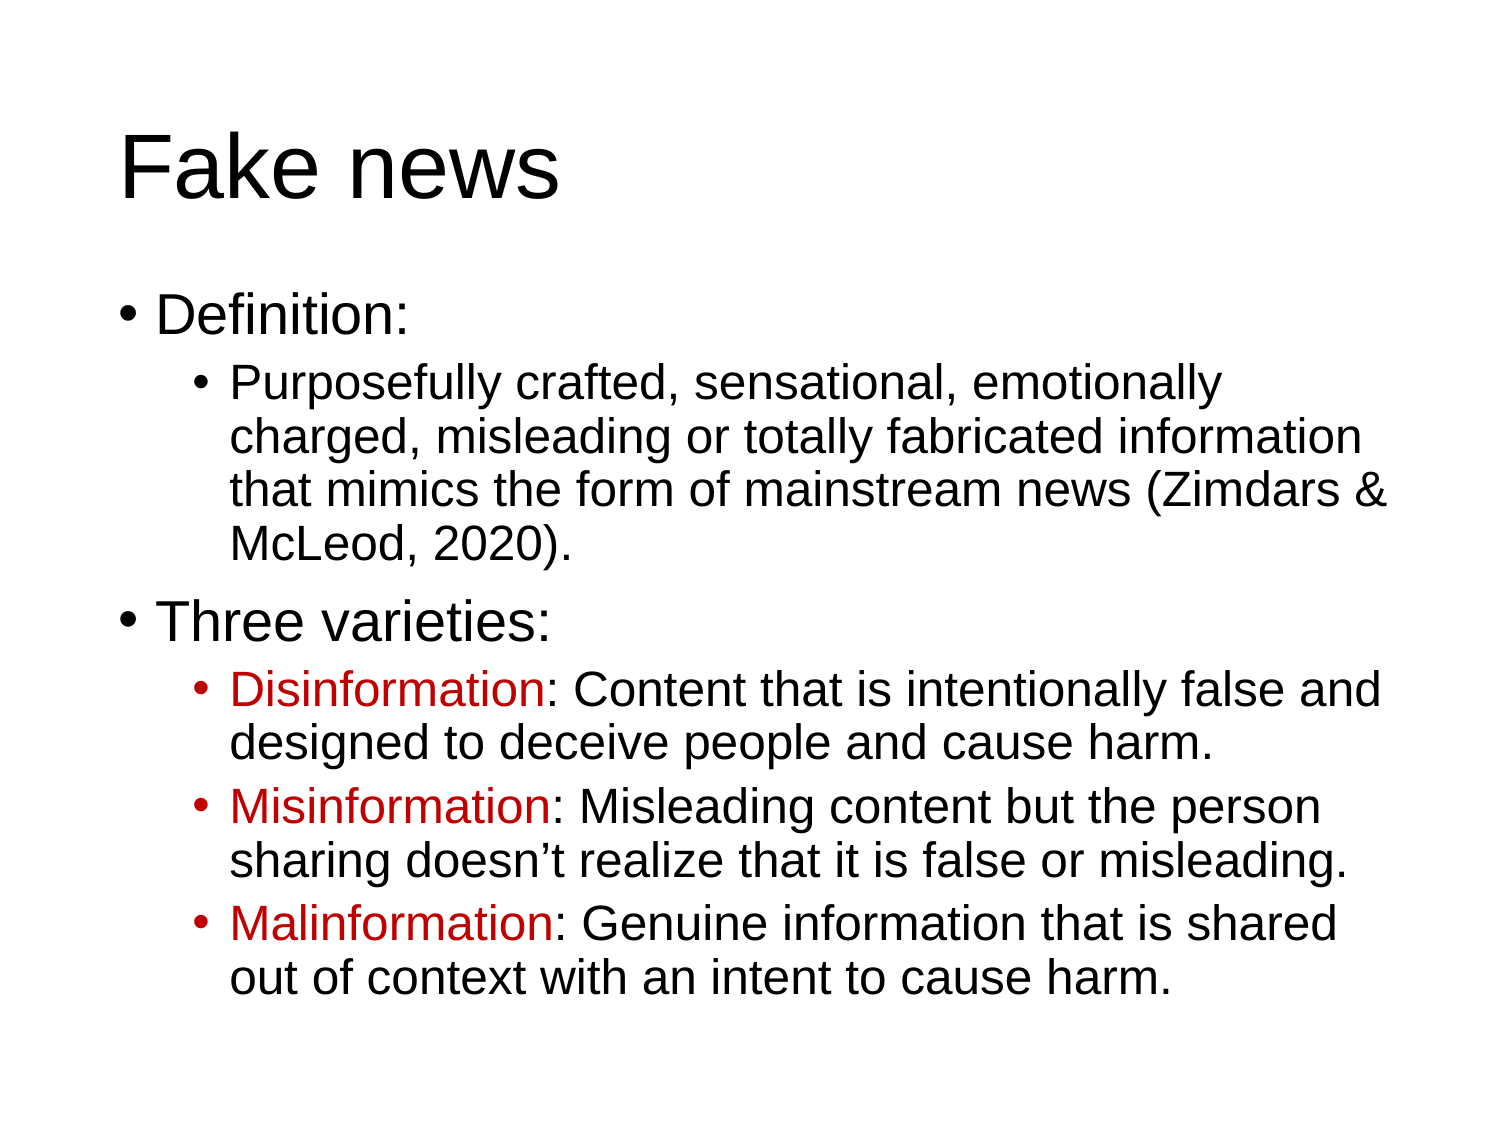

# Fake news
Definition:
Purposefully crafted, sensational, emotionally charged, misleading or totally fabricated information that mimics the form of mainstream news (Zimdars & McLeod, 2020).
Three varieties:
Disinformation: Content that is intentionally false and designed to deceive people and cause harm.
Misinformation: Misleading content but the person sharing doesn’t realize that it is false or misleading.
Malinformation: Genuine information that is shared out of context with an intent to cause harm.